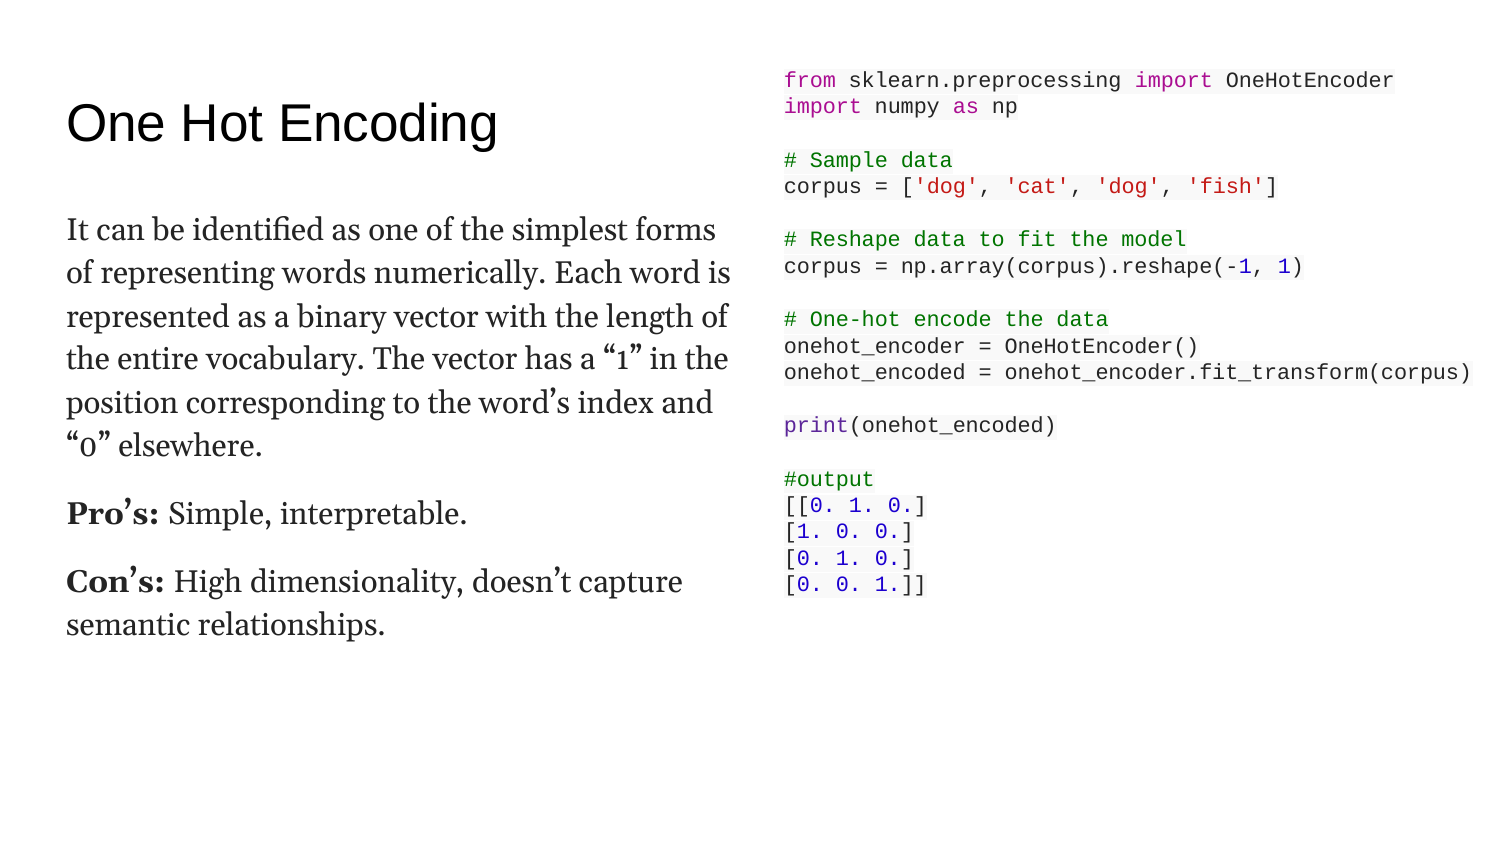

from sklearn.preprocessing import OneHotEncoder
import numpy as np

# Sample data
corpus = ['dog', 'cat', 'dog', 'fish']

# Reshape data to fit the model
corpus = np.array(corpus).reshape(-1, 1)

# One-hot encode the data
onehot_encoder = OneHotEncoder()
onehot_encoded = onehot_encoder.fit_transform(corpus)

print(onehot_encoded)

#output
[[0. 1. 0.]
[1. 0. 0.]
[0. 1. 0.]
[0. 0. 1.]]
# One Hot Encoding
It can be identified as one of the simplest forms of representing words numerically. Each word is represented as a binary vector with the length of the entire vocabulary. The vector has a “1” in the position corresponding to the word’s index and “0” elsewhere.
Pro’s: Simple, interpretable.
Con’s: High dimensionality, doesn’t capture semantic relationships.